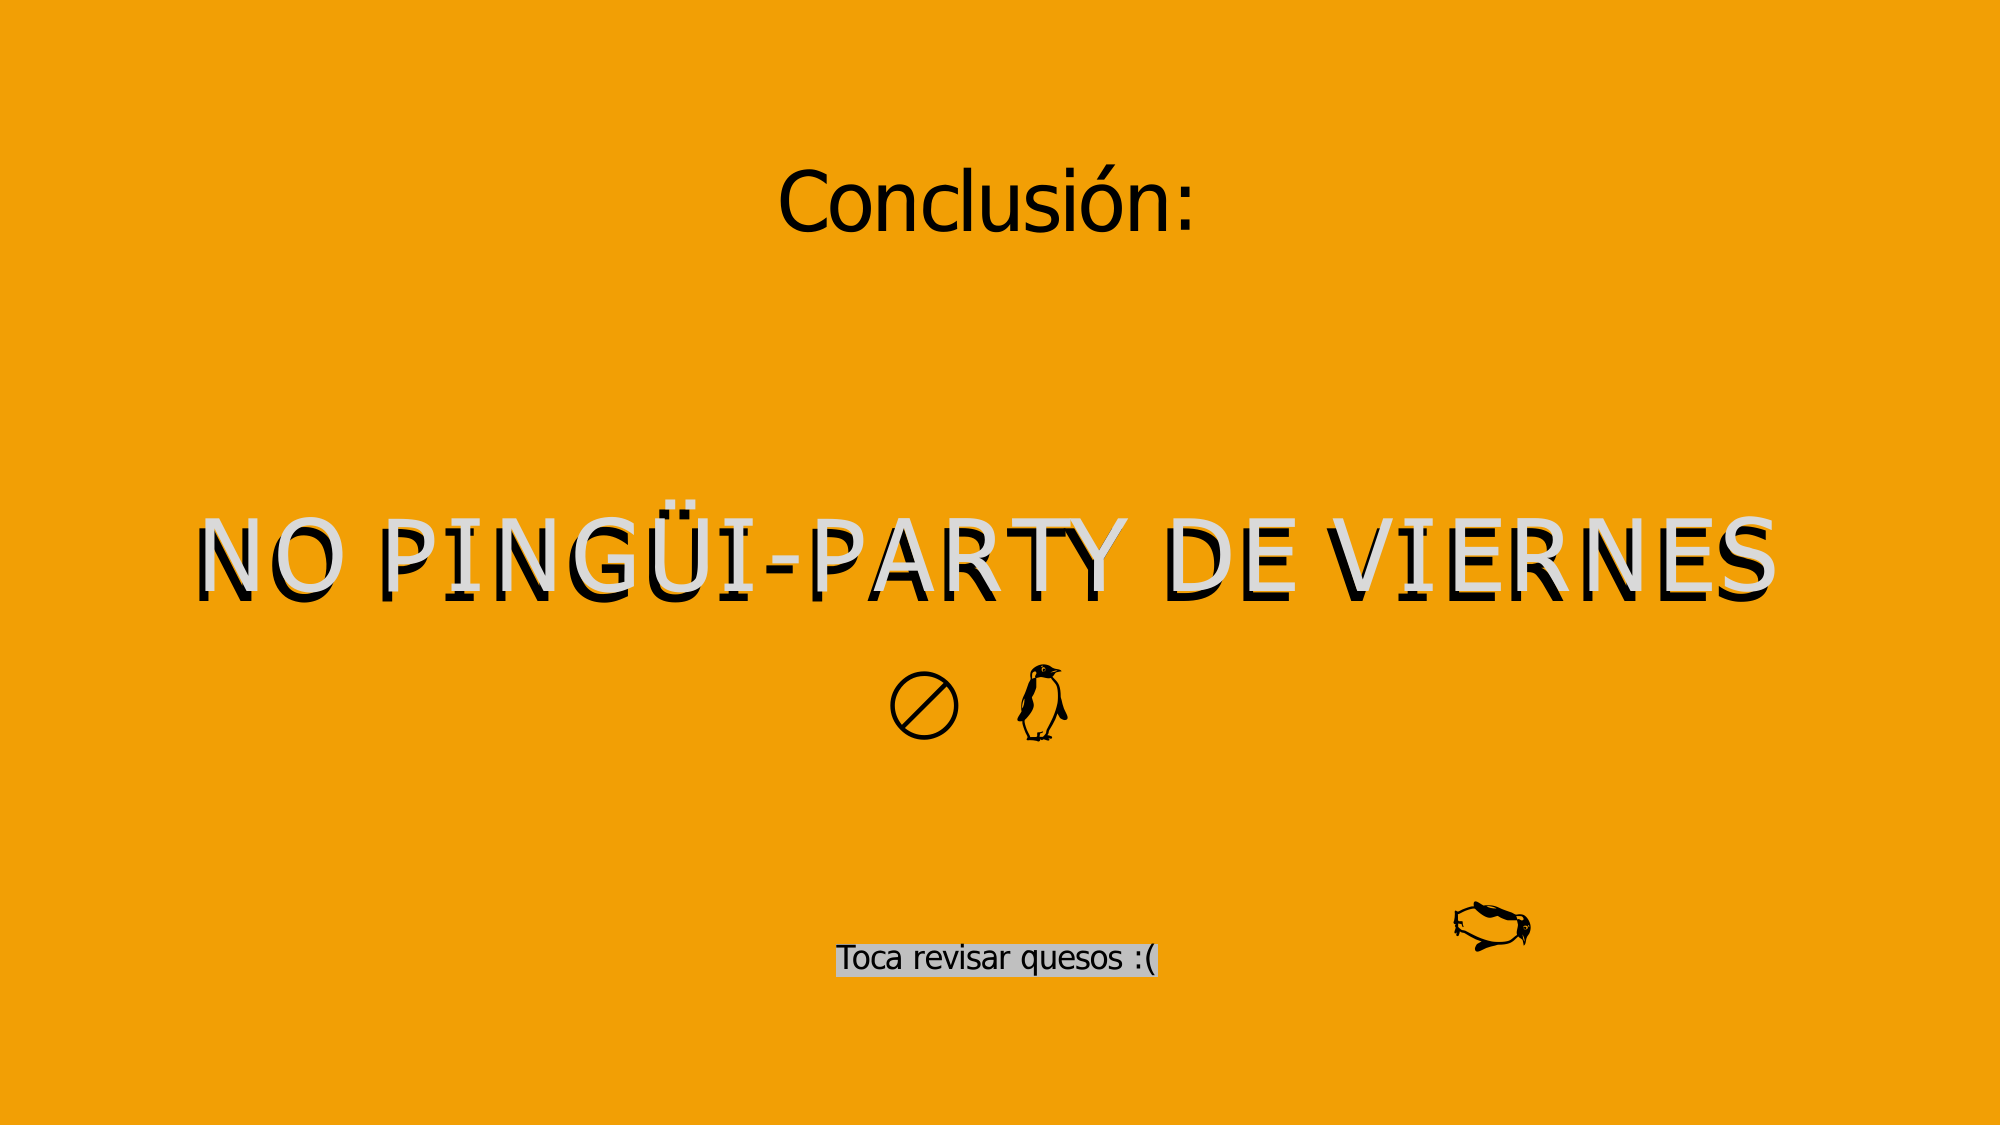

Conclusión:
NO PINGÜI-PARTY DE VIERNES
NO PINGÜI-PARTY DE VIERNES
🐧
🚫
🐧
Toca revisar quesos :(